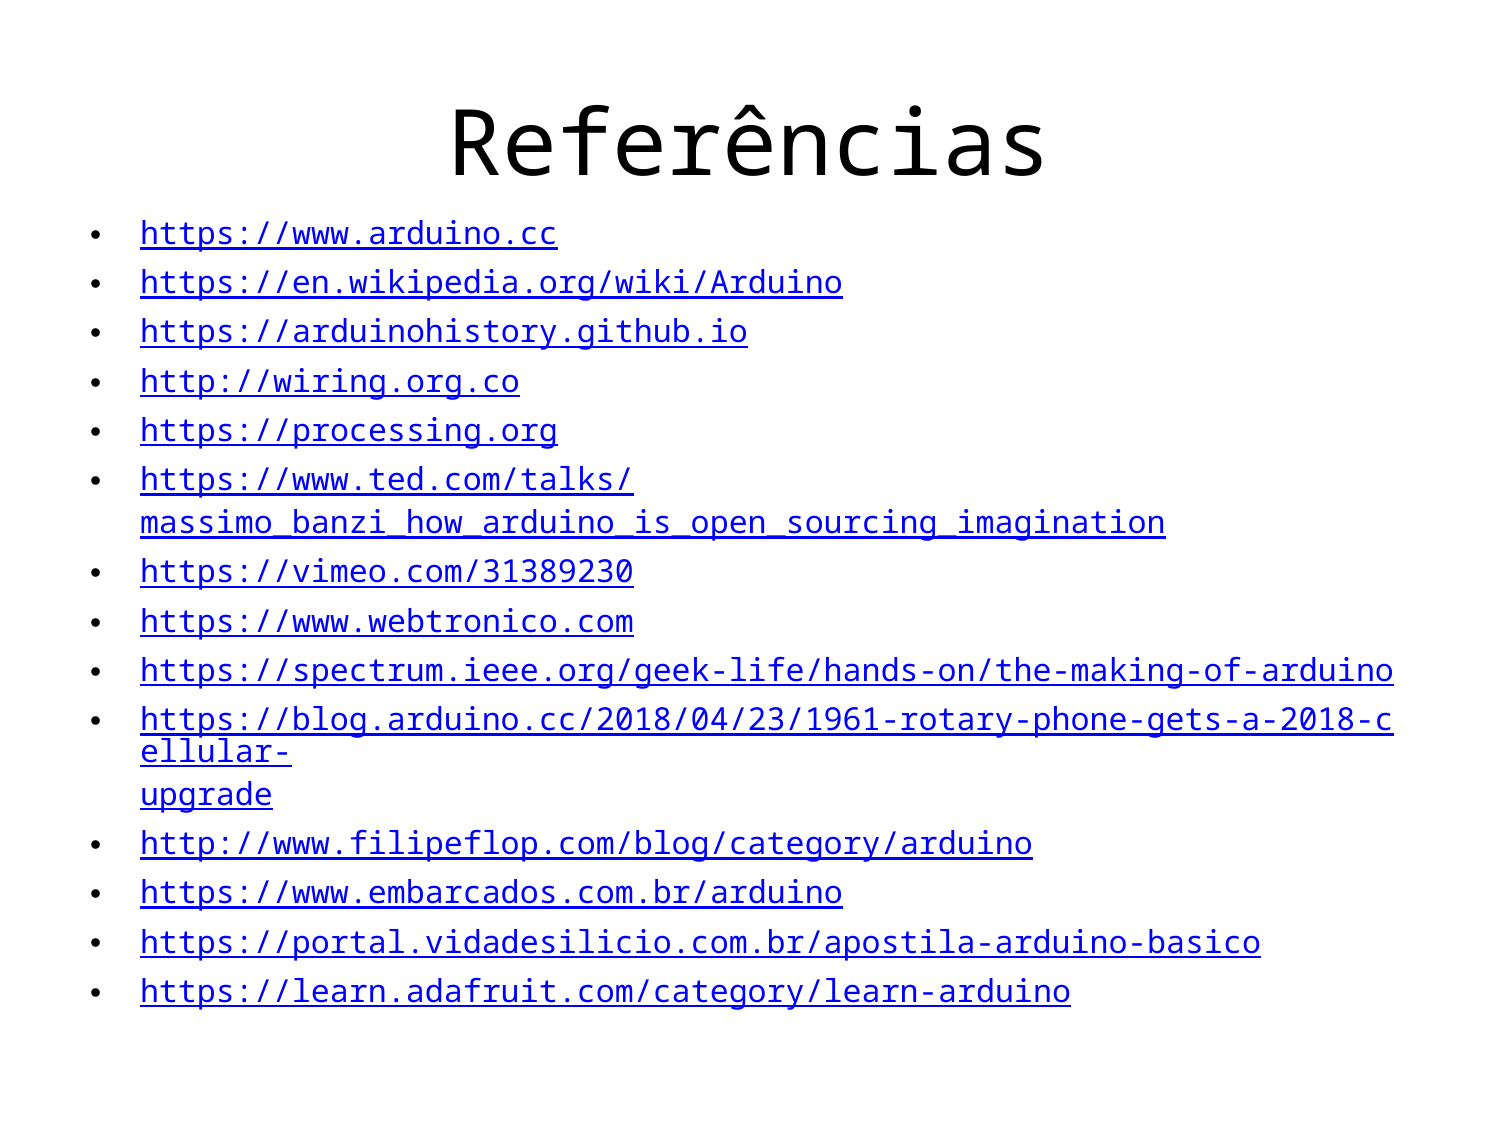

# Referências
https://www.arduino.cc
https://en.wikipedia.org/wiki/Arduino
https://arduinohistory.github.io
http://wiring.org.co
https://processing.org
https://www.ted.com/talks/massimo_banzi_how_arduino_is_open_sourcing_imagination
https://vimeo.com/31389230
https://www.webtronico.com
https://spectrum.ieee.org/geek-life/hands-on/the-making-of-arduino
https://blog.arduino.cc/2018/04/23/1961-rotary-phone-gets-a-2018-cellular-upgrade
http://www.filipeflop.com/blog/category/arduino
https://www.embarcados.com.br/arduino
https://portal.vidadesilicio.com.br/apostila-arduino-basico
https://learn.adafruit.com/category/learn-arduino